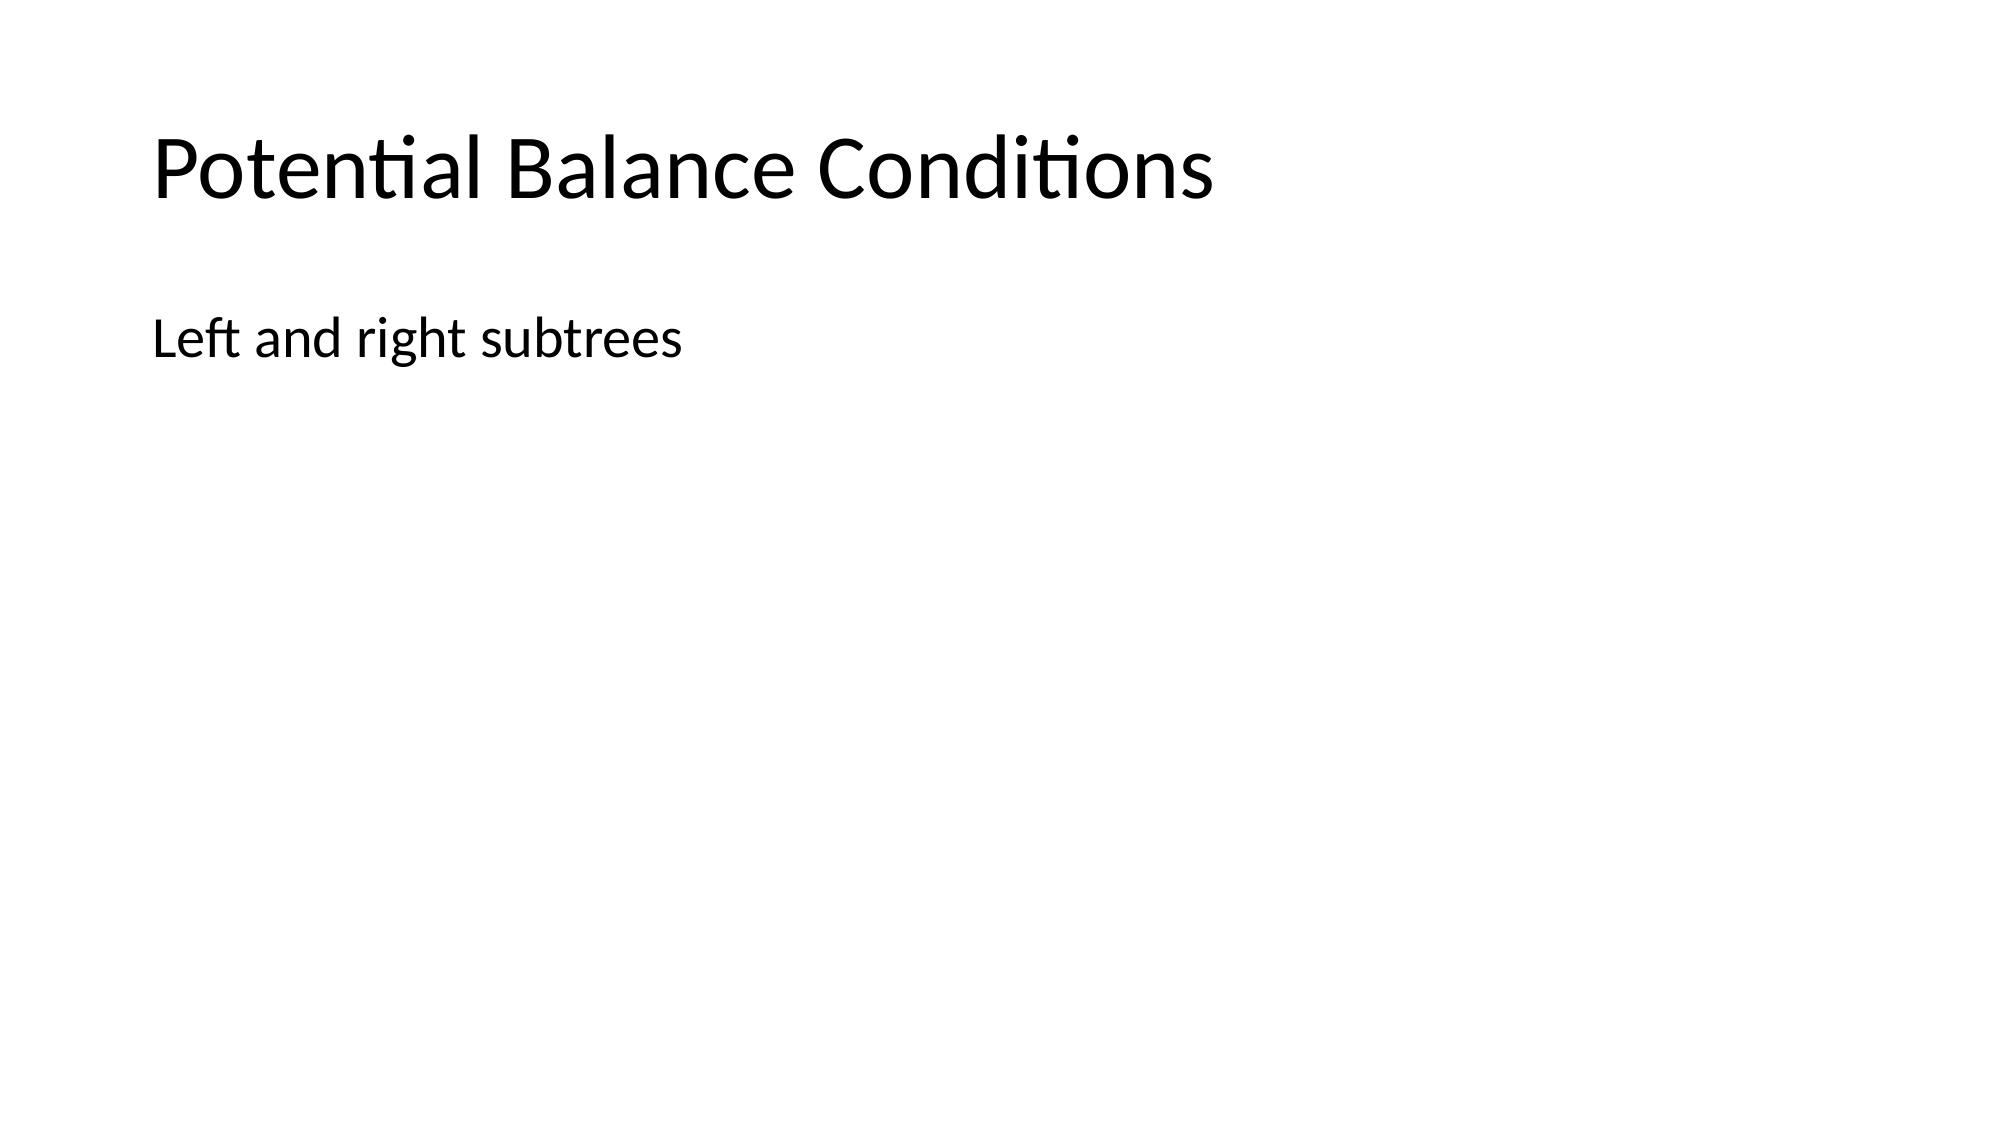

# Potential Balance Conditions
Left and right subtrees